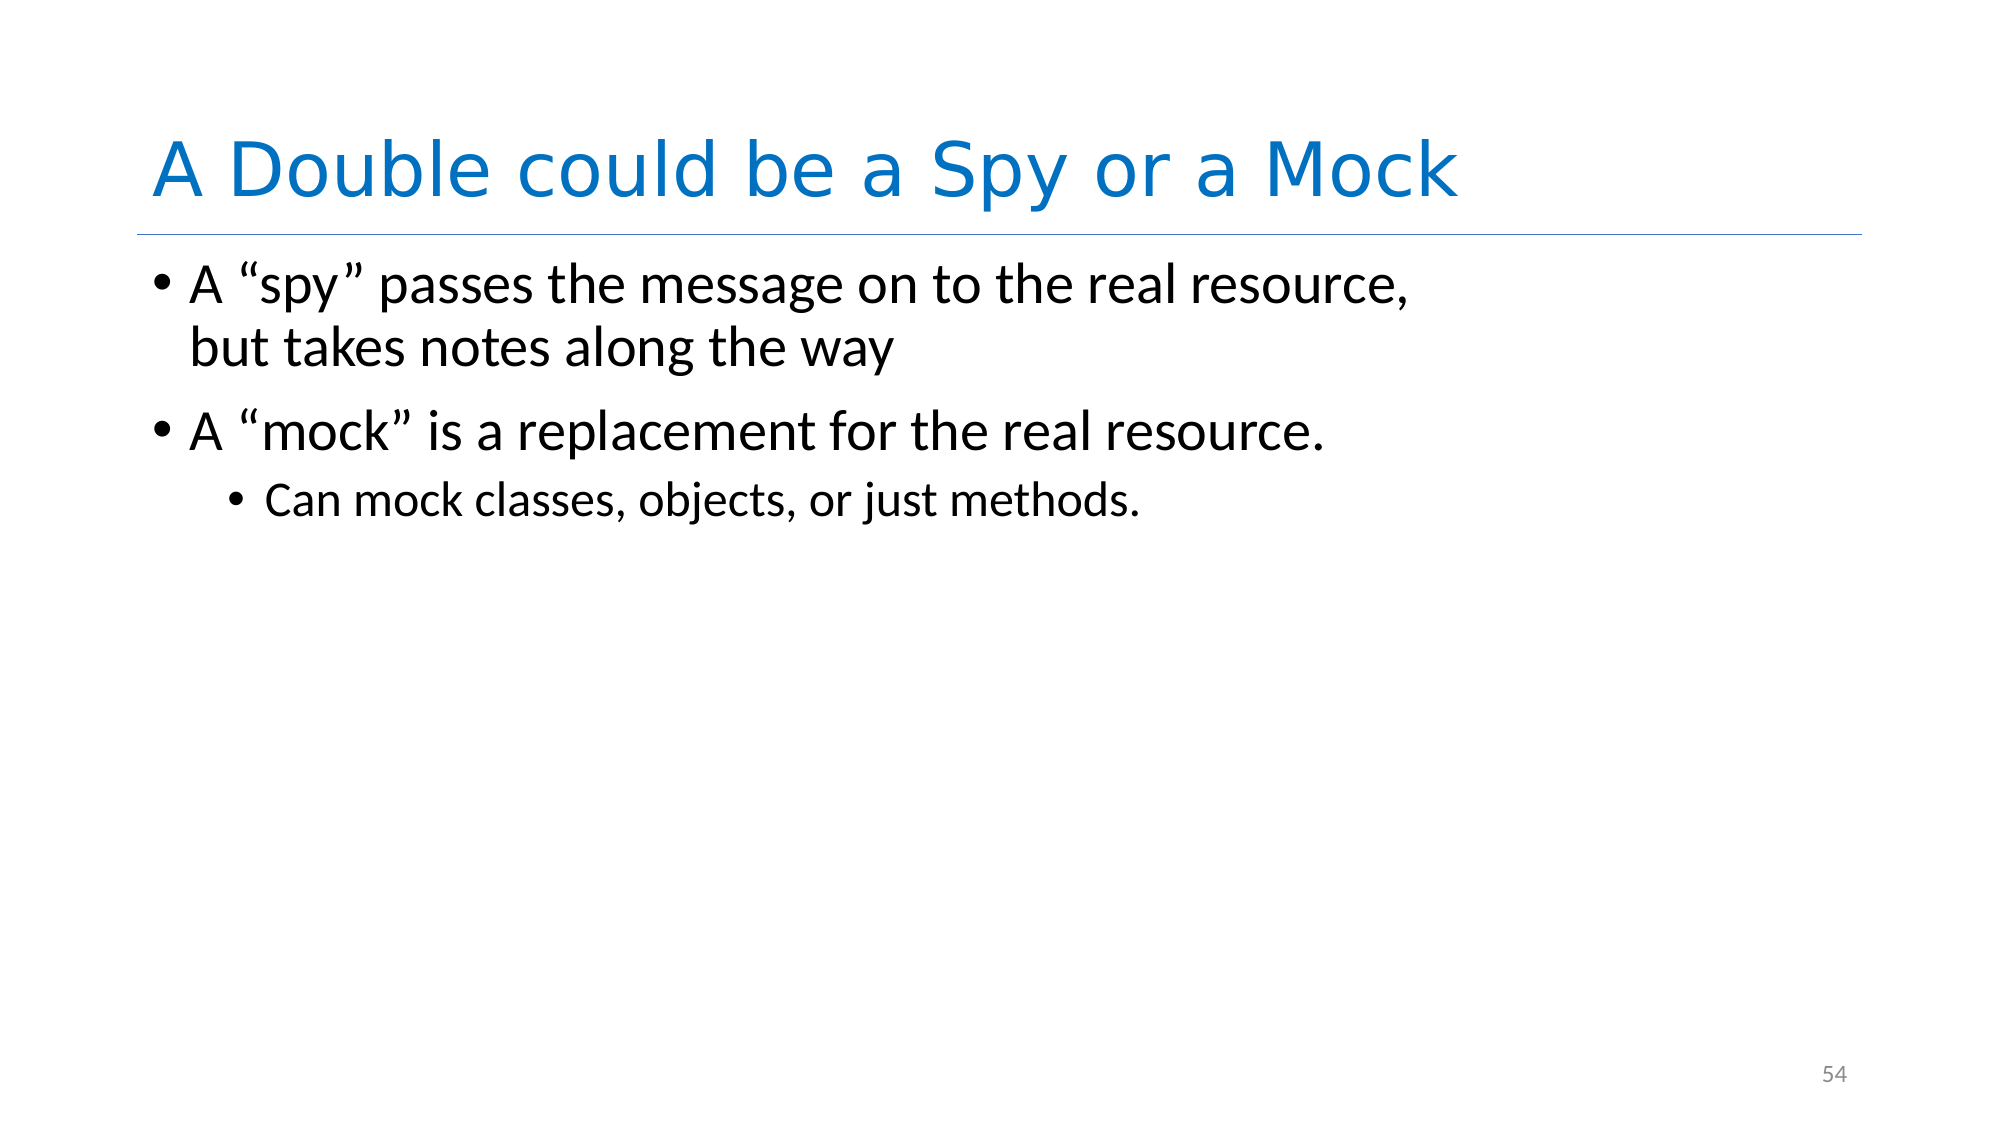

# A Double could be a Spy or a Mock
A “spy” passes the message on to the real resource, but takes notes along the way
A “mock” is a replacement for the real resource.
Can mock classes, objects, or just methods.
54